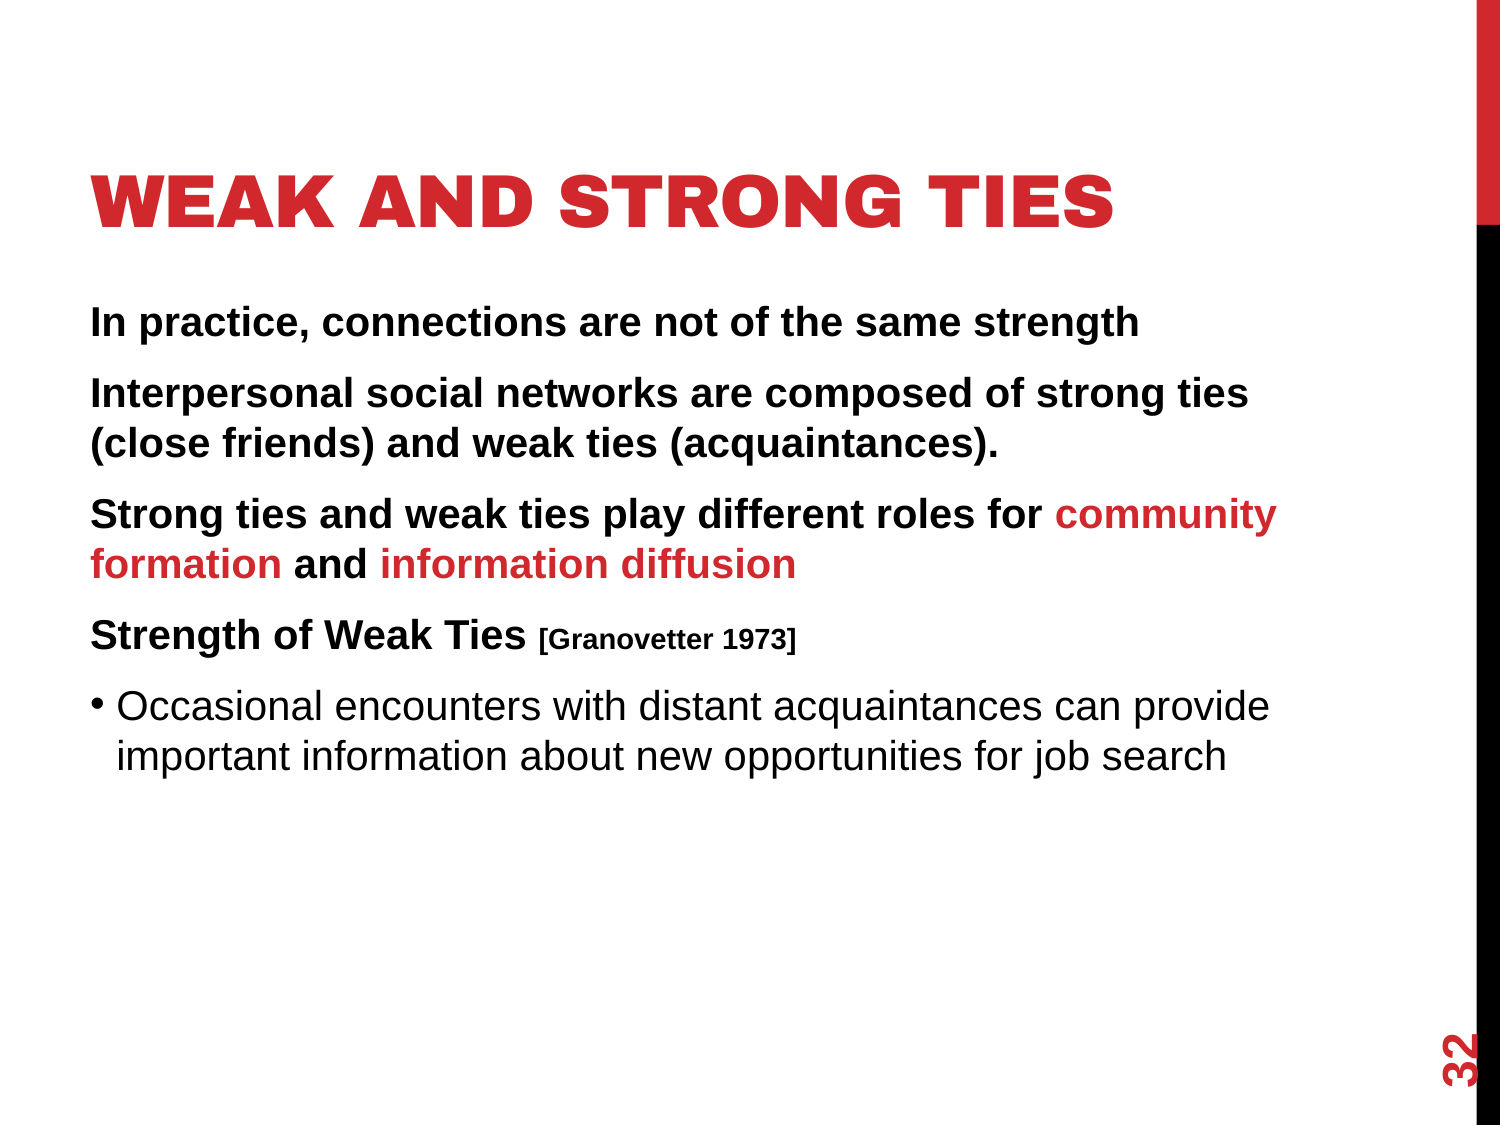

# Weak and Strong Ties
In practice, connections are not of the same strength
Interpersonal social networks are composed of strong ties (close friends) and weak ties (acquaintances).
Strong ties and weak ties play different roles for community formation and information diffusion
Strength of Weak Ties [Granovetter 1973]
Occasional encounters with distant acquaintances can provide important information about new opportunities for job search

32